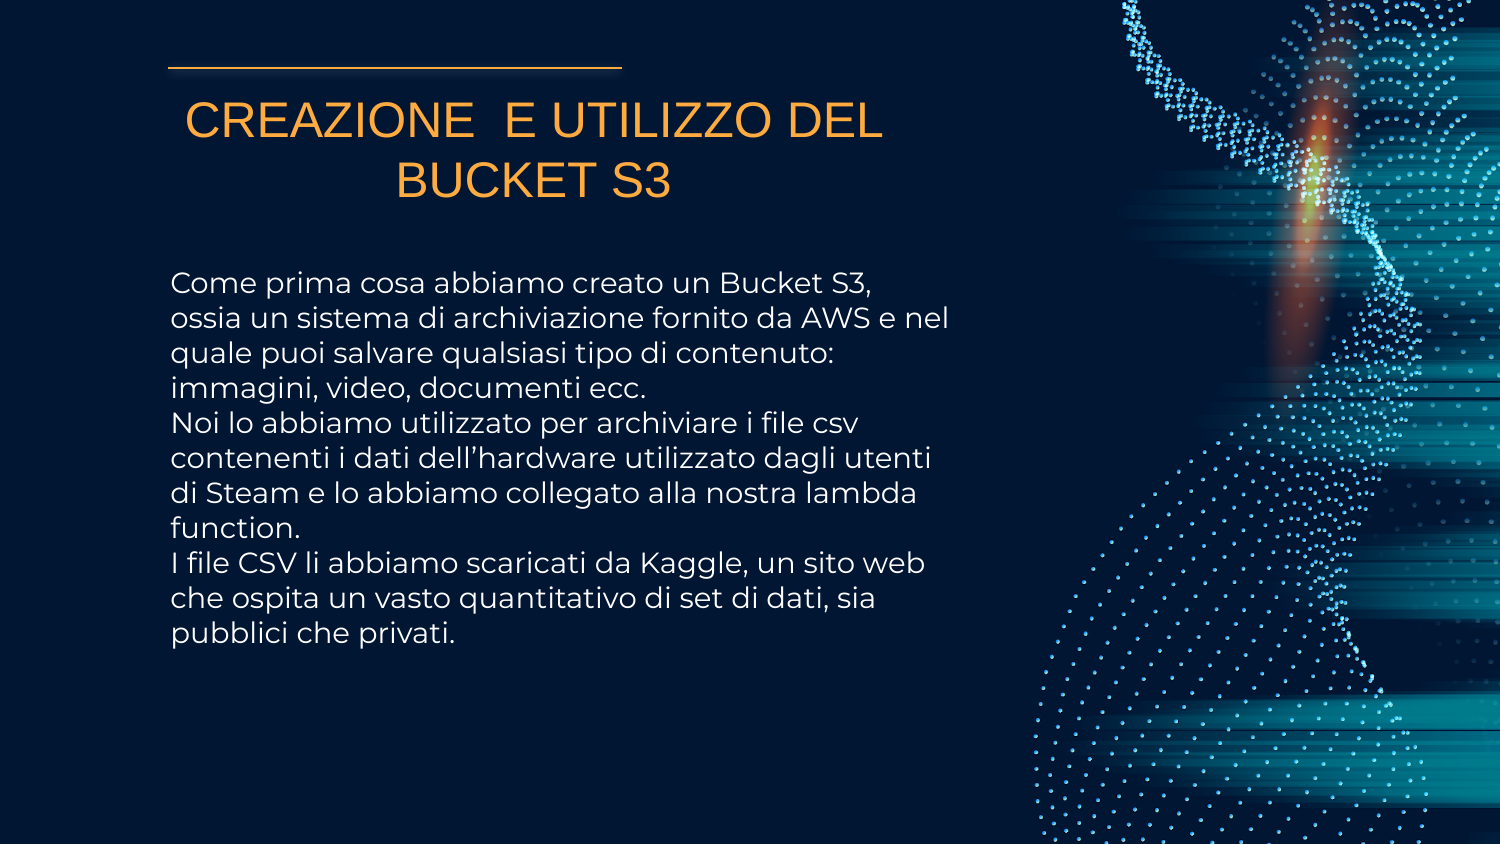

# CREAZIONE  E UTILIZZO DEL BUCKET S3
Come prima cosa abbiamo creato un Bucket S3, ossia un sistema di archiviazione fornito da AWS e nel quale puoi salvare qualsiasi tipo di contenuto: immagini, video, documenti ecc.
Noi lo abbiamo utilizzato per archiviare i file csv contenenti i dati dell’hardware utilizzato dagli utenti di Steam e lo abbiamo collegato alla nostra lambda function.
I file CSV li abbiamo scaricati da Kaggle, un sito web che ospita un vasto quantitativo di set di dati, sia pubblici che privati.